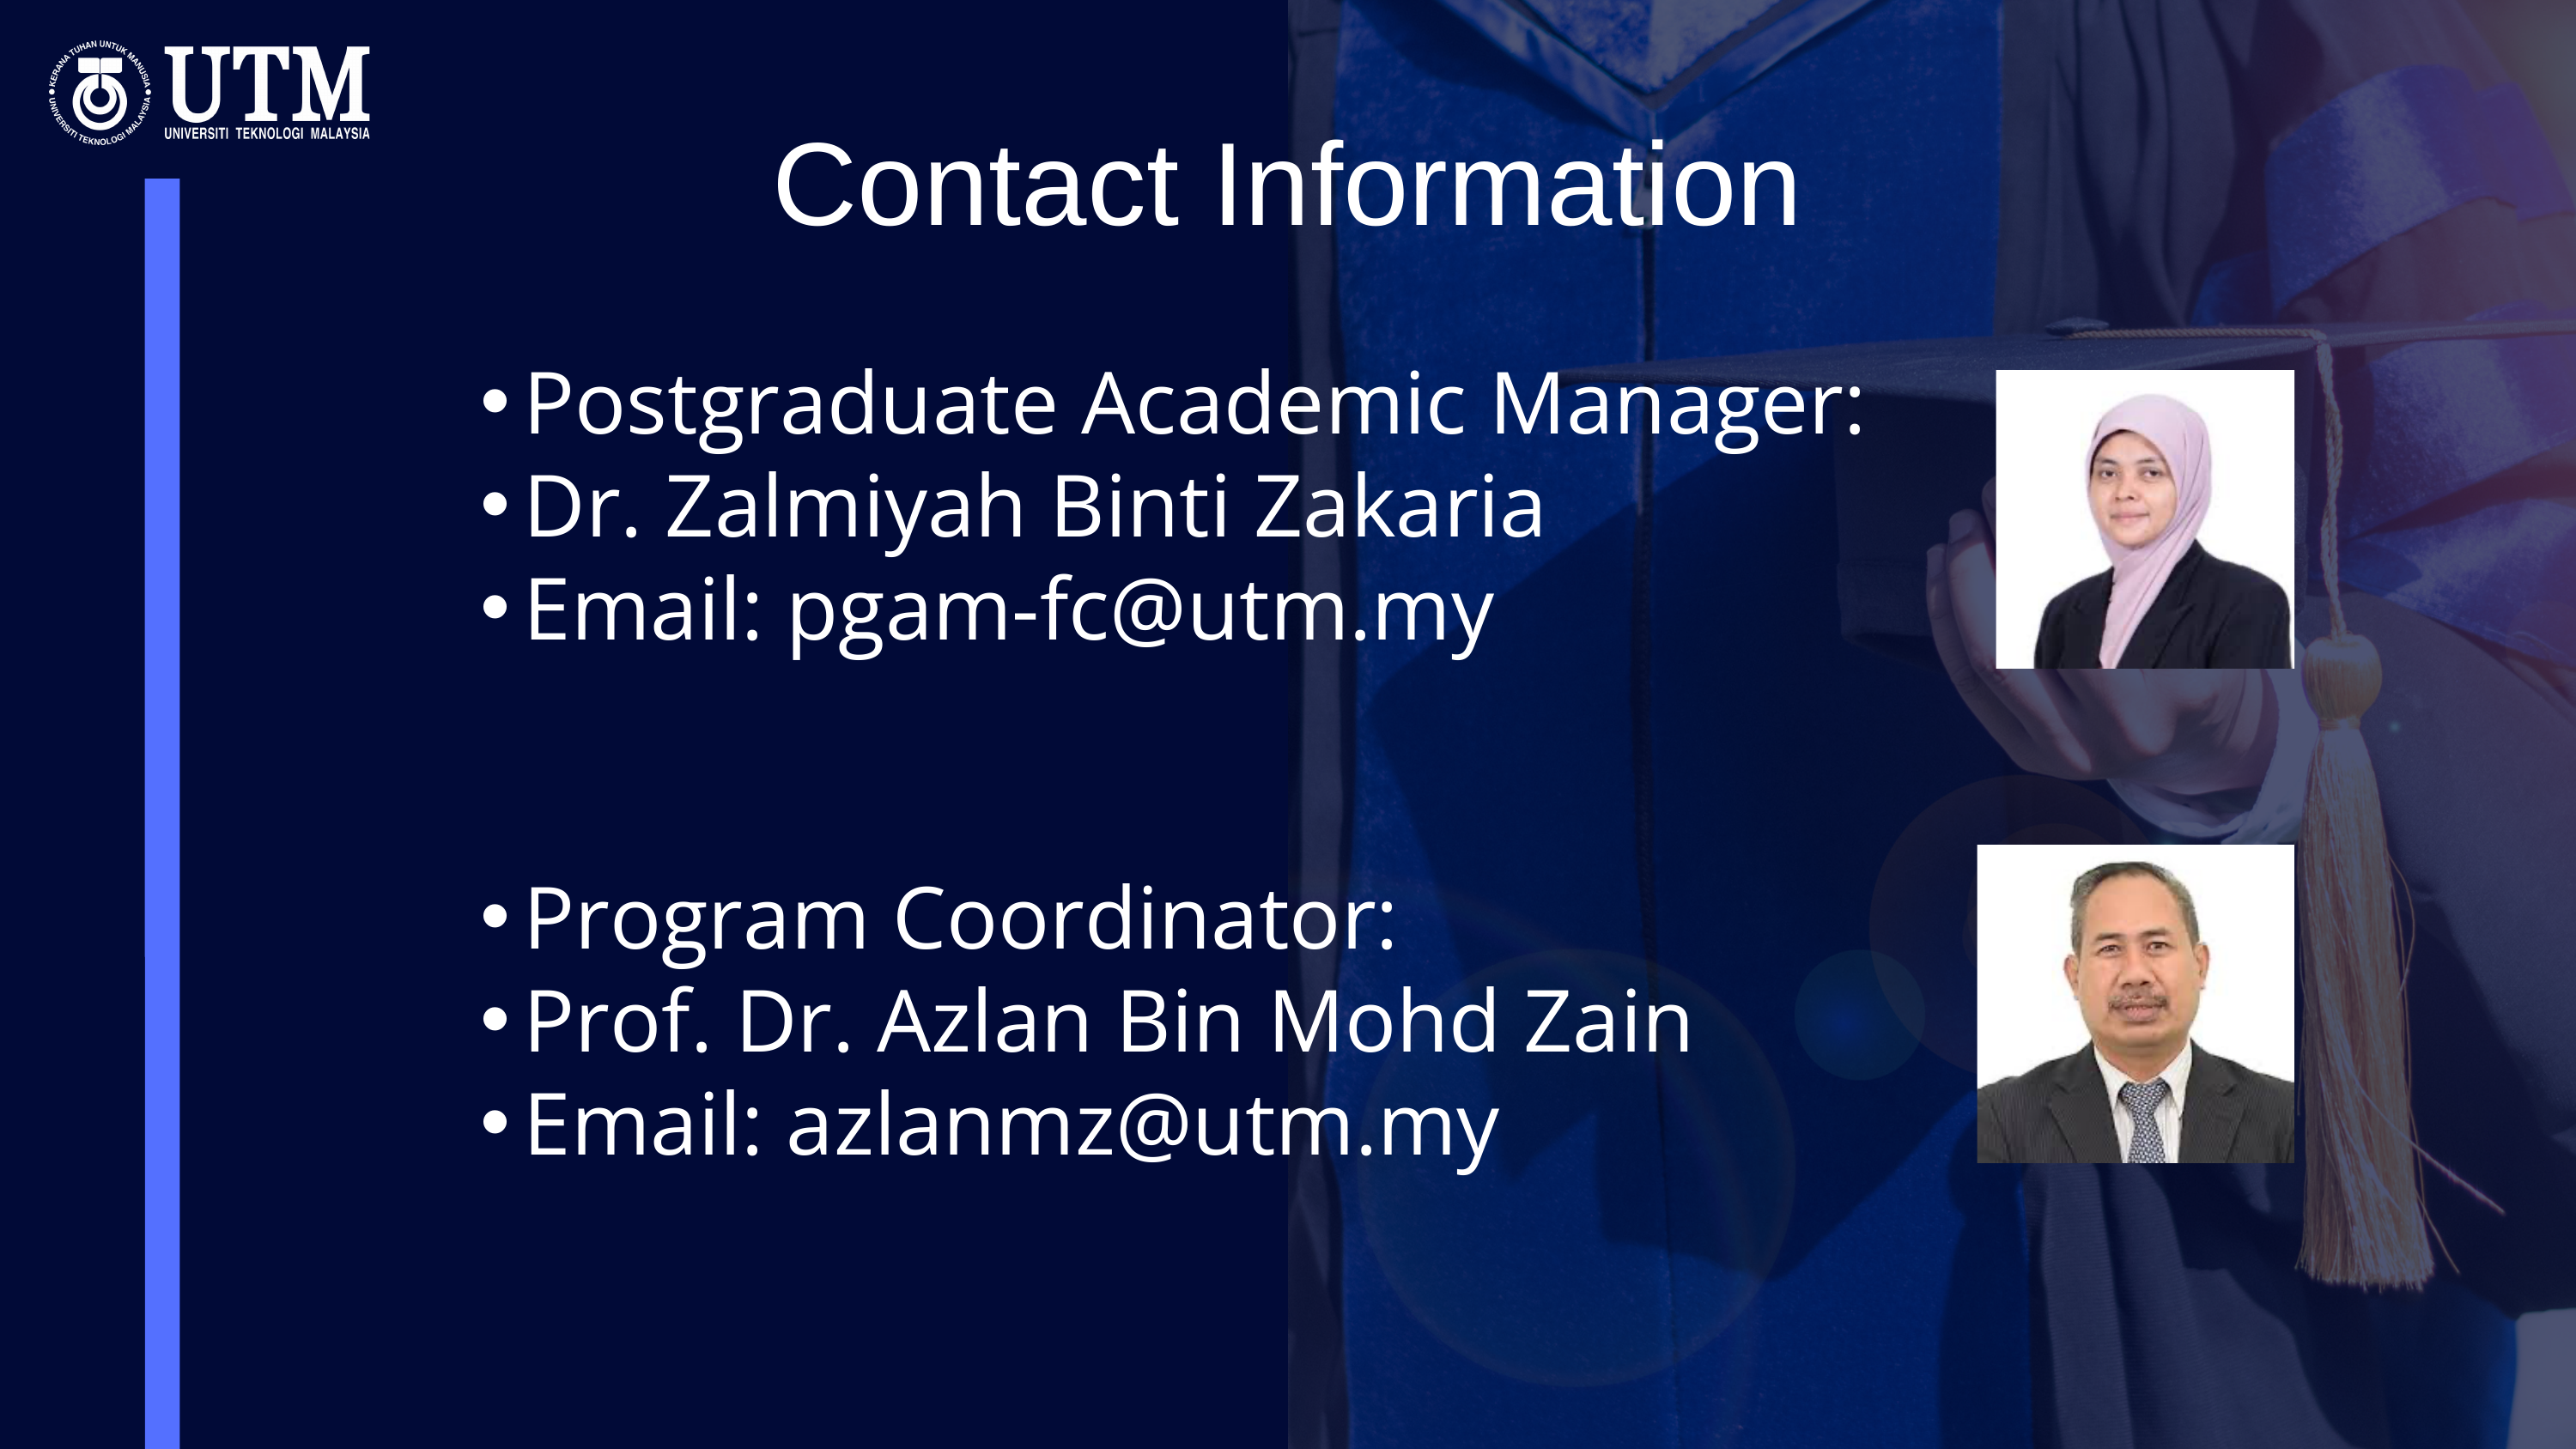

Contact Information

Postgraduate Academic Manager:
Dr. Zalmiyah Binti Zakaria
Email: pgam-fc@utm.my

Program Coordinator:
Prof. Dr. Azlan Bin Mohd Zain
Email: azlanmz@utm.my